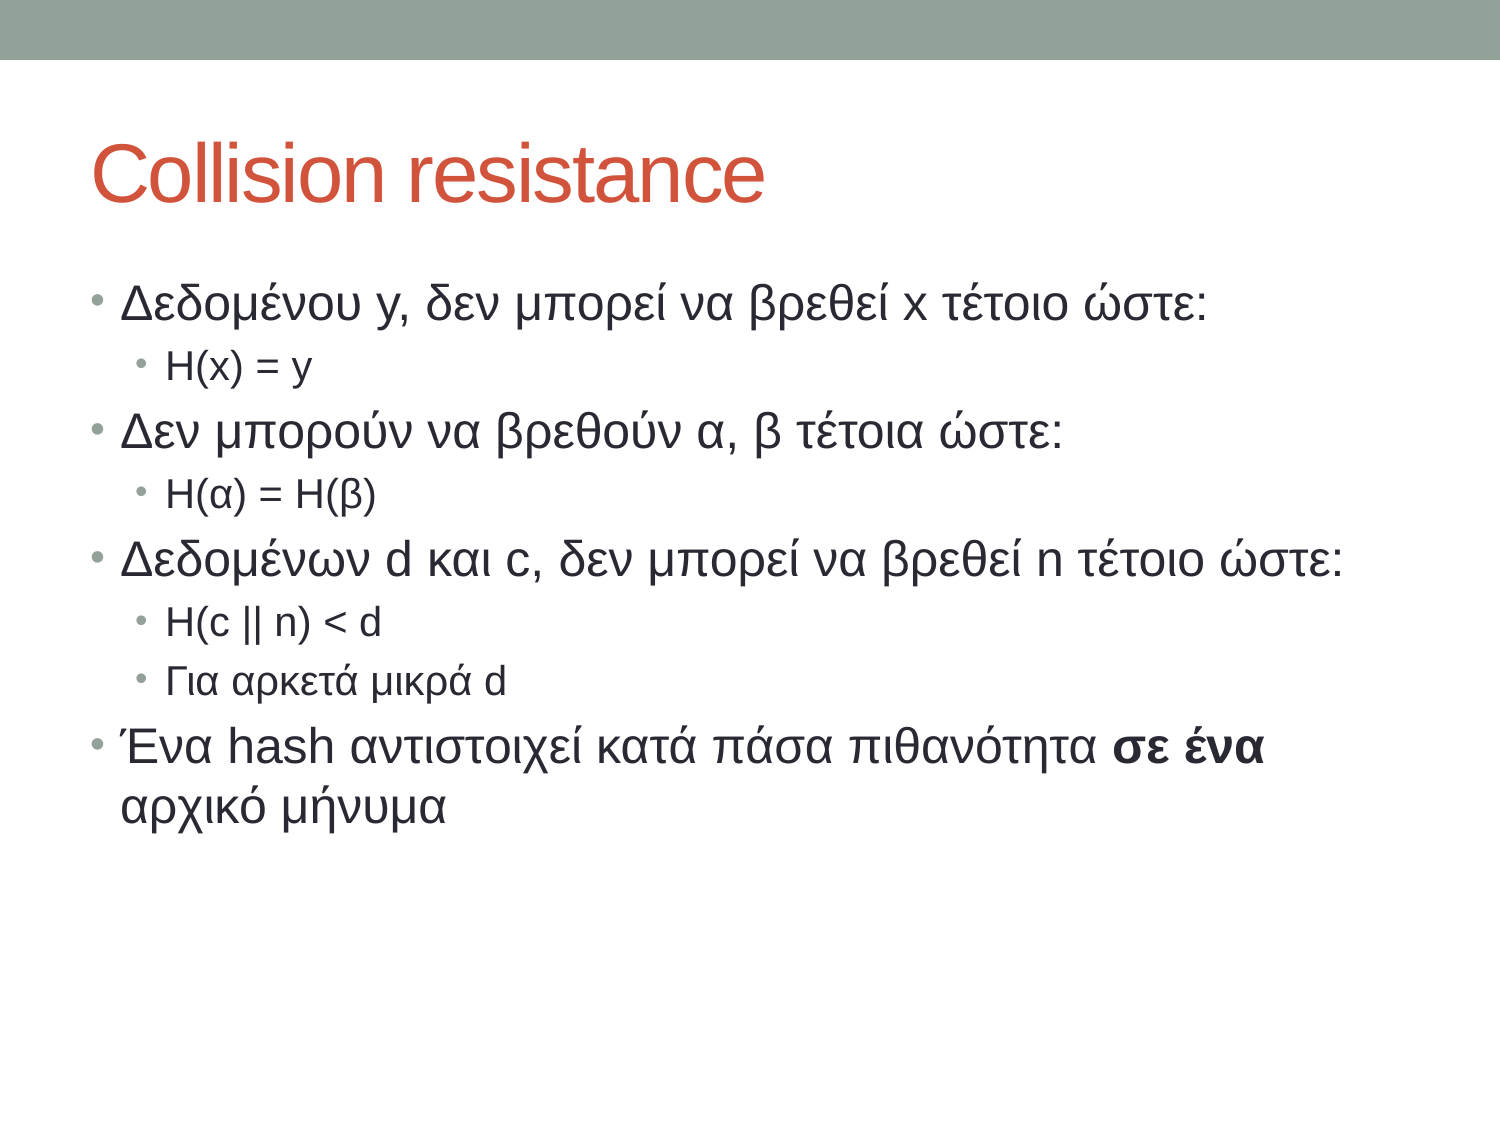

# Collision resistance
Δεδομένου y, δεν μπορεί να βρεθεί x τέτοιο ώστε:
H(x) = y
Δεν μπορούν να βρεθούν α, β τέτοια ώστε:
H(α) = H(β)
Δεδομένων d και c, δεν μπορεί να βρεθεί n τέτοιο ώστε:
H(c || n) < d
Για αρκετά μικρά d
Ένα hash αντιστοιχεί κατά πάσα πιθανότητα σε ένα αρχικό μήνυμα